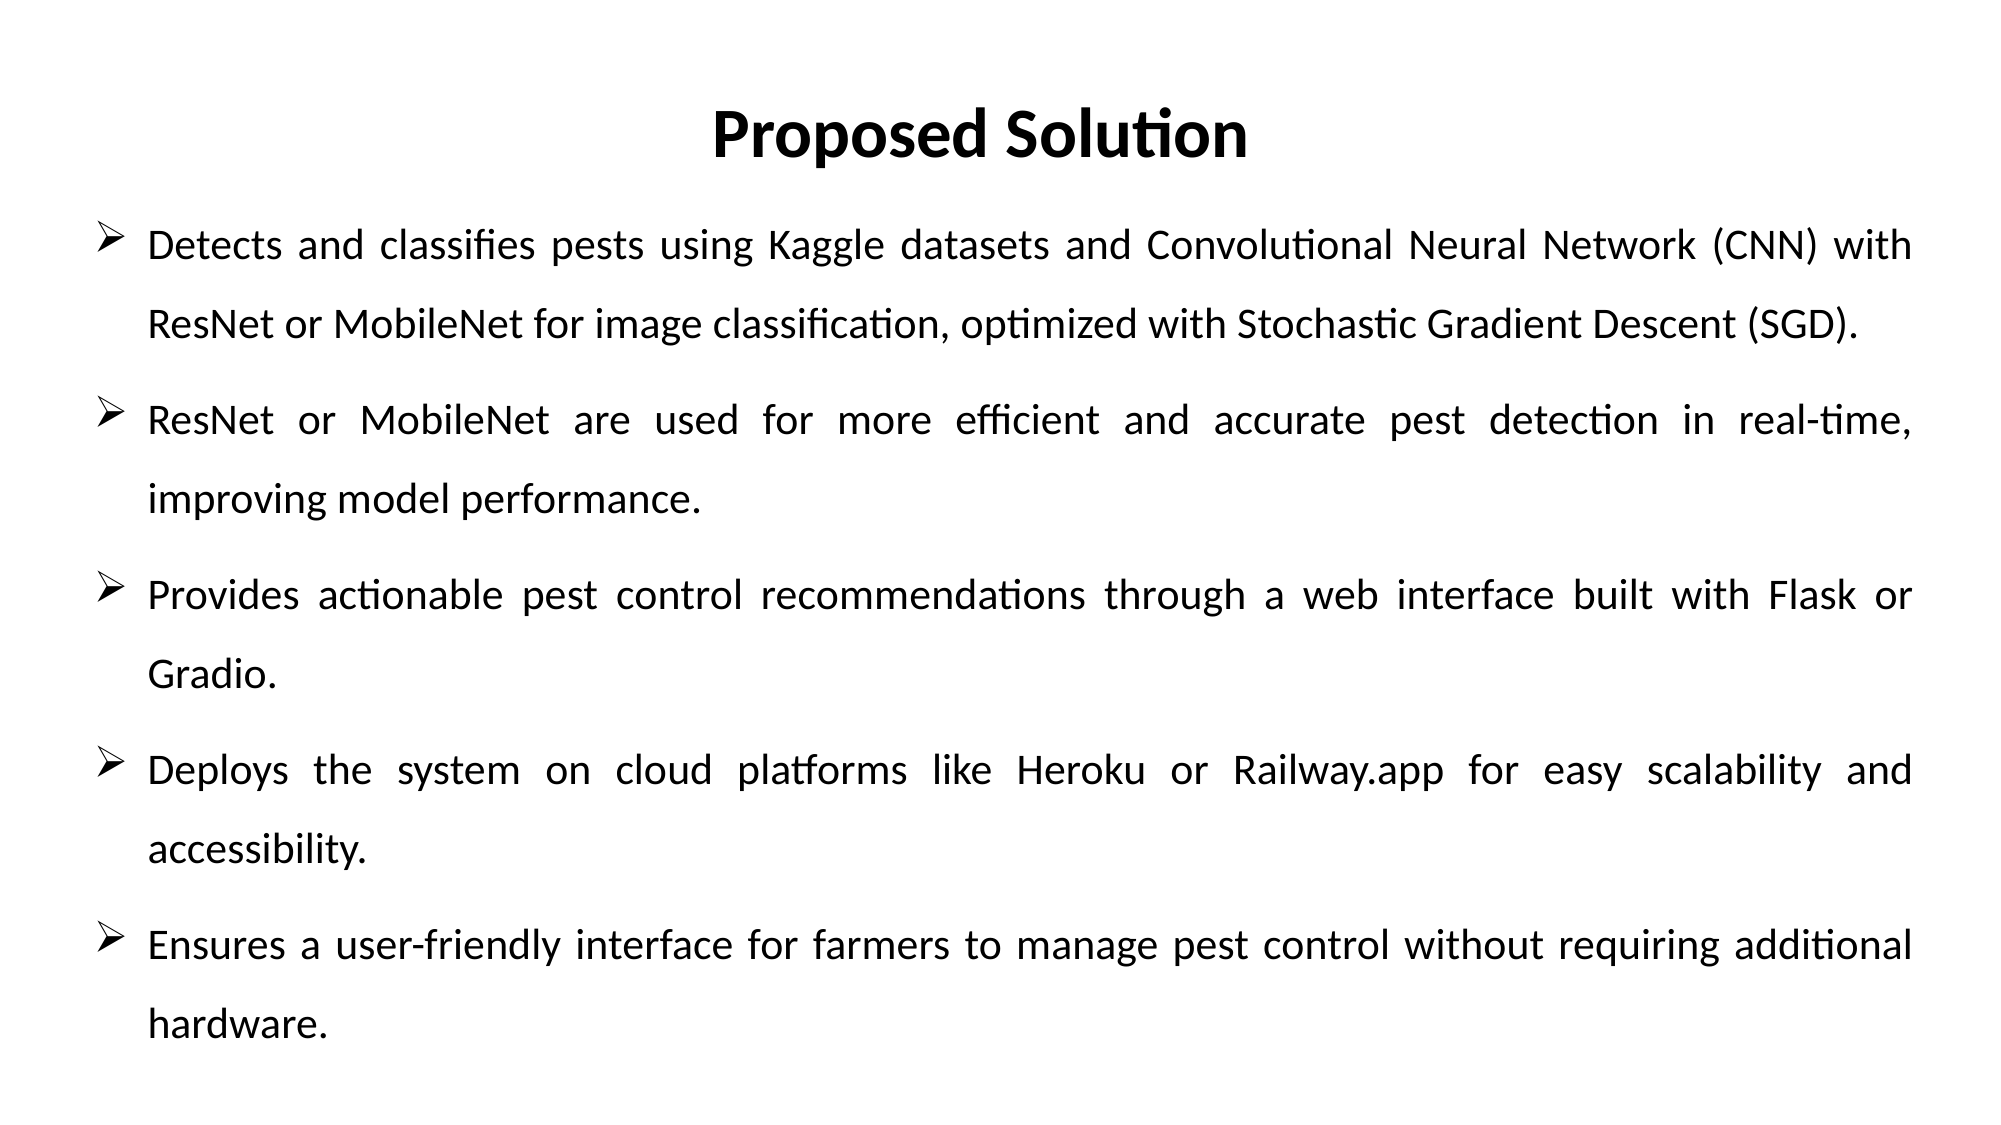

Proposed Solution
Detects and classifies pests using Kaggle datasets and Convolutional Neural Network (CNN) with ResNet or MobileNet for image classification, optimized with Stochastic Gradient Descent (SGD).
ResNet or MobileNet are used for more efficient and accurate pest detection in real-time, improving model performance.
Provides actionable pest control recommendations through a web interface built with Flask or Gradio.
Deploys the system on cloud platforms like Heroku or Railway.app for easy scalability and accessibility.
Ensures a user-friendly interface for farmers to manage pest control without requiring additional hardware.